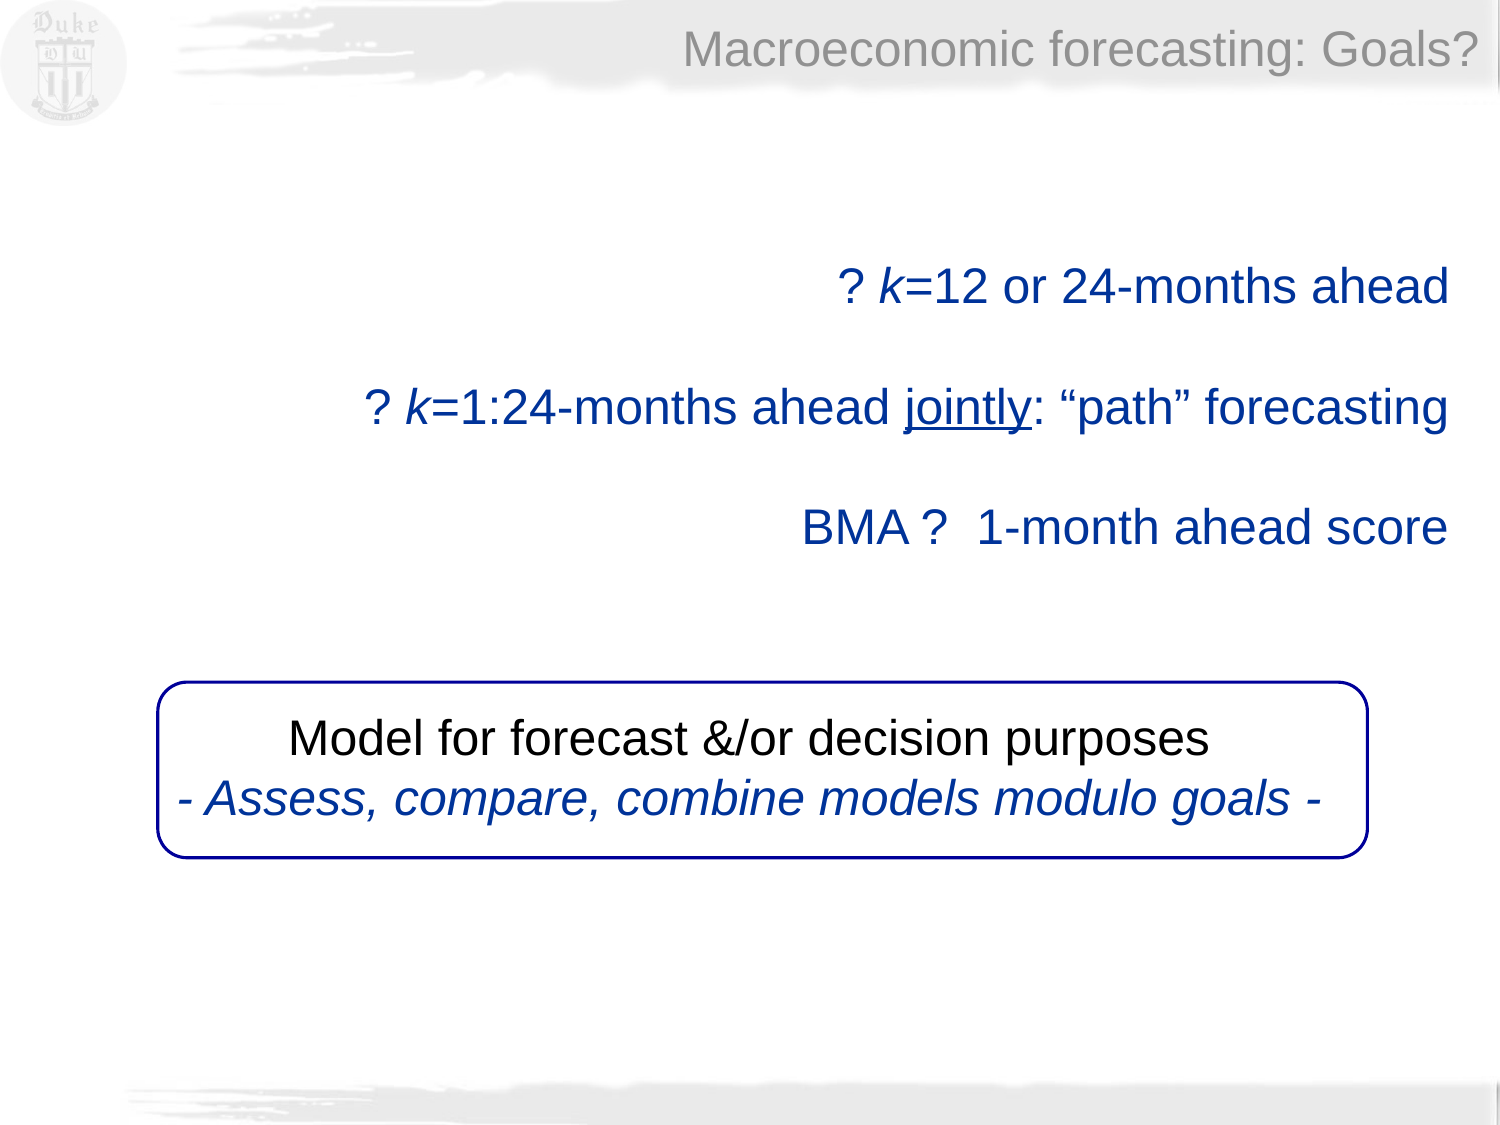

Macroeconomic forecasting: Goals?
 ? k=12 or 24-months ahead
? k=1:24-months ahead jointly: “path” forecasting
BMA ?  1-month ahead score

Model for forecast &/or decision purposes
- Assess, compare, combine models modulo goals -